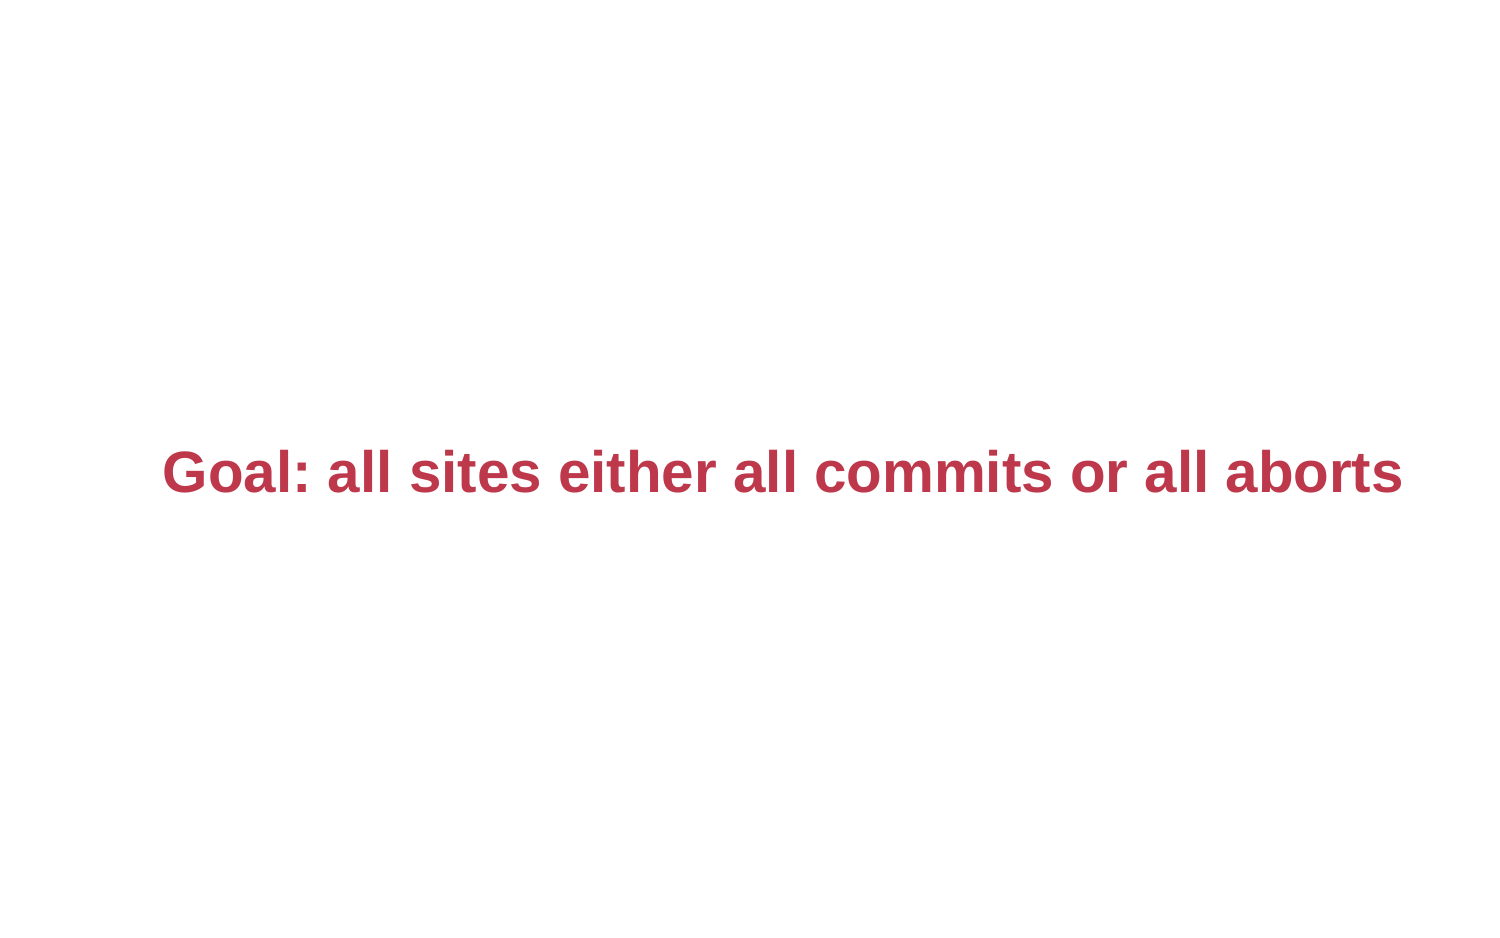

#
Goal: all sites either all commits or all aborts